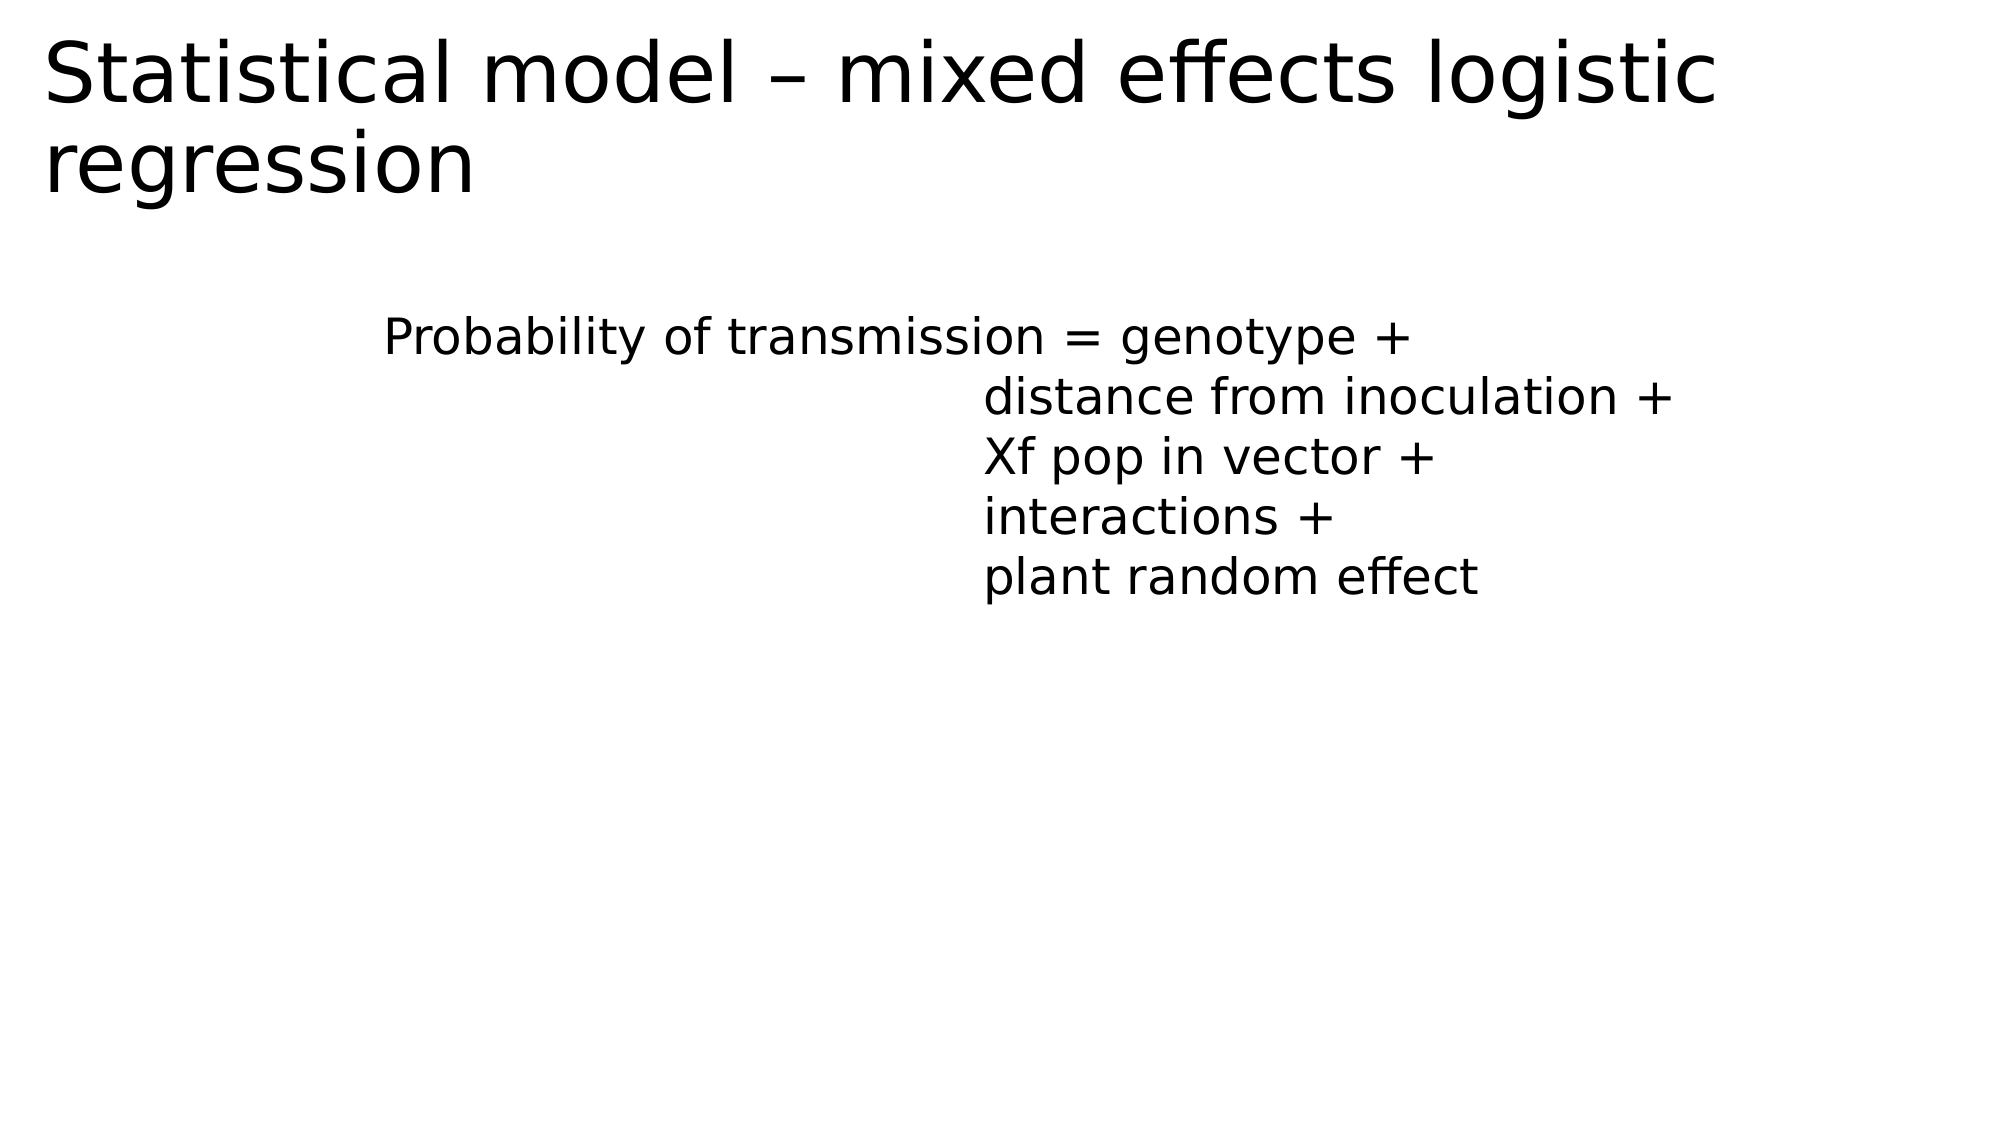

# Statistical model – mixed effects logistic regression
Probability of transmission = genotype +
				distance from inoculation +
				Xf pop in vector +
				interactions +
				plant random effect